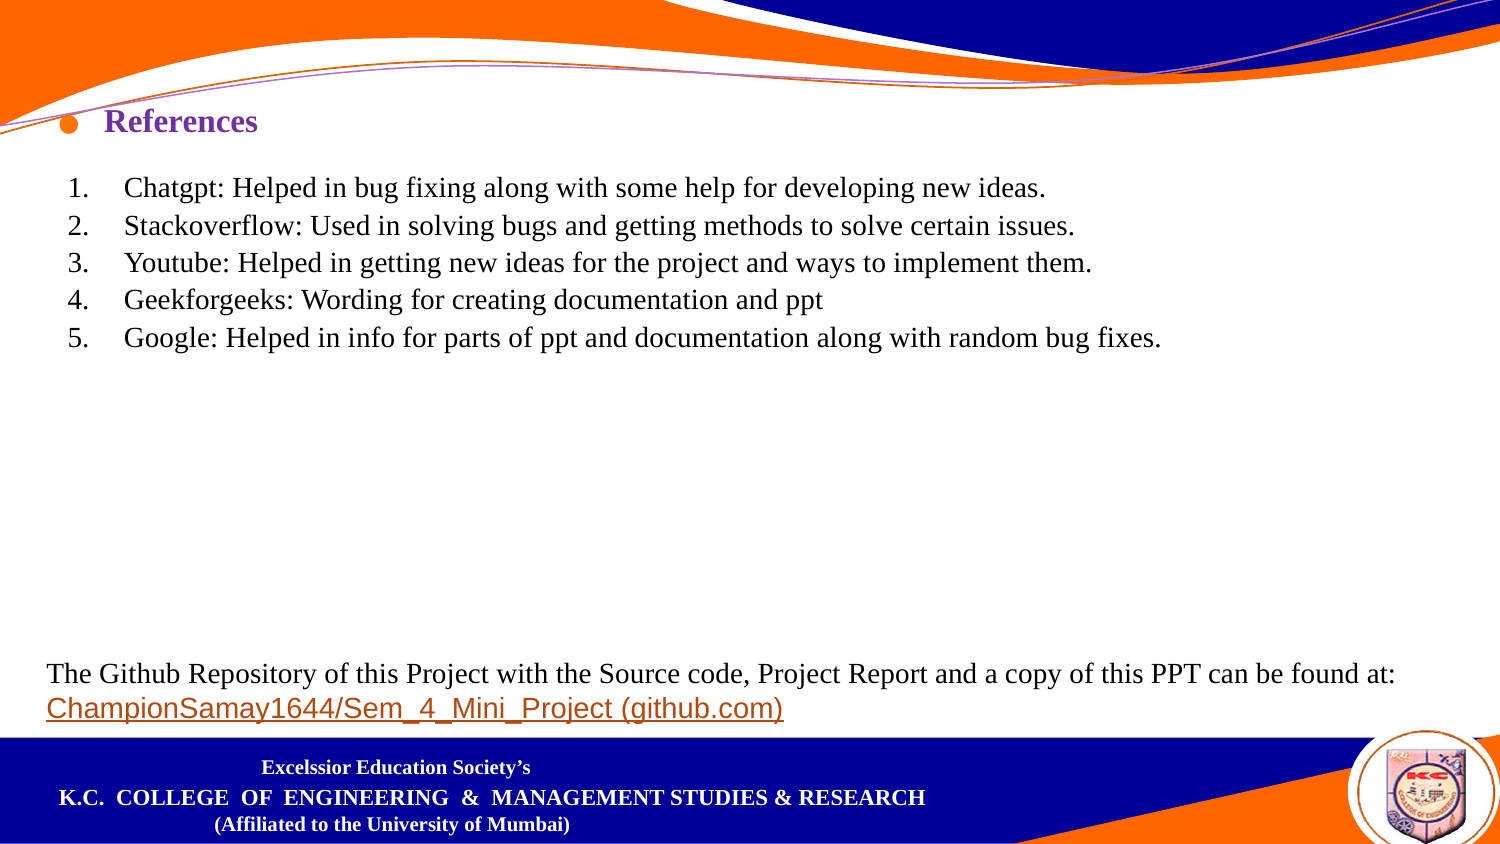

References

Chatgpt: Helped in bug fixing along with some help for developing new ideas.
Stackoverflow: Used in solving bugs and getting methods to solve certain issues.
Youtube: Helped in getting new ideas for the project and ways to implement them.
Geekforgeeks: Wording for creating documentation and ppt
Google: Helped in info for parts of ppt and documentation along with random bug fixes.

The Github Repository of this Project with the Source code, Project Report and a copy of this PPT can be found at:
ChampionSamay1644/Sem_4_Mini_Project (github.com)